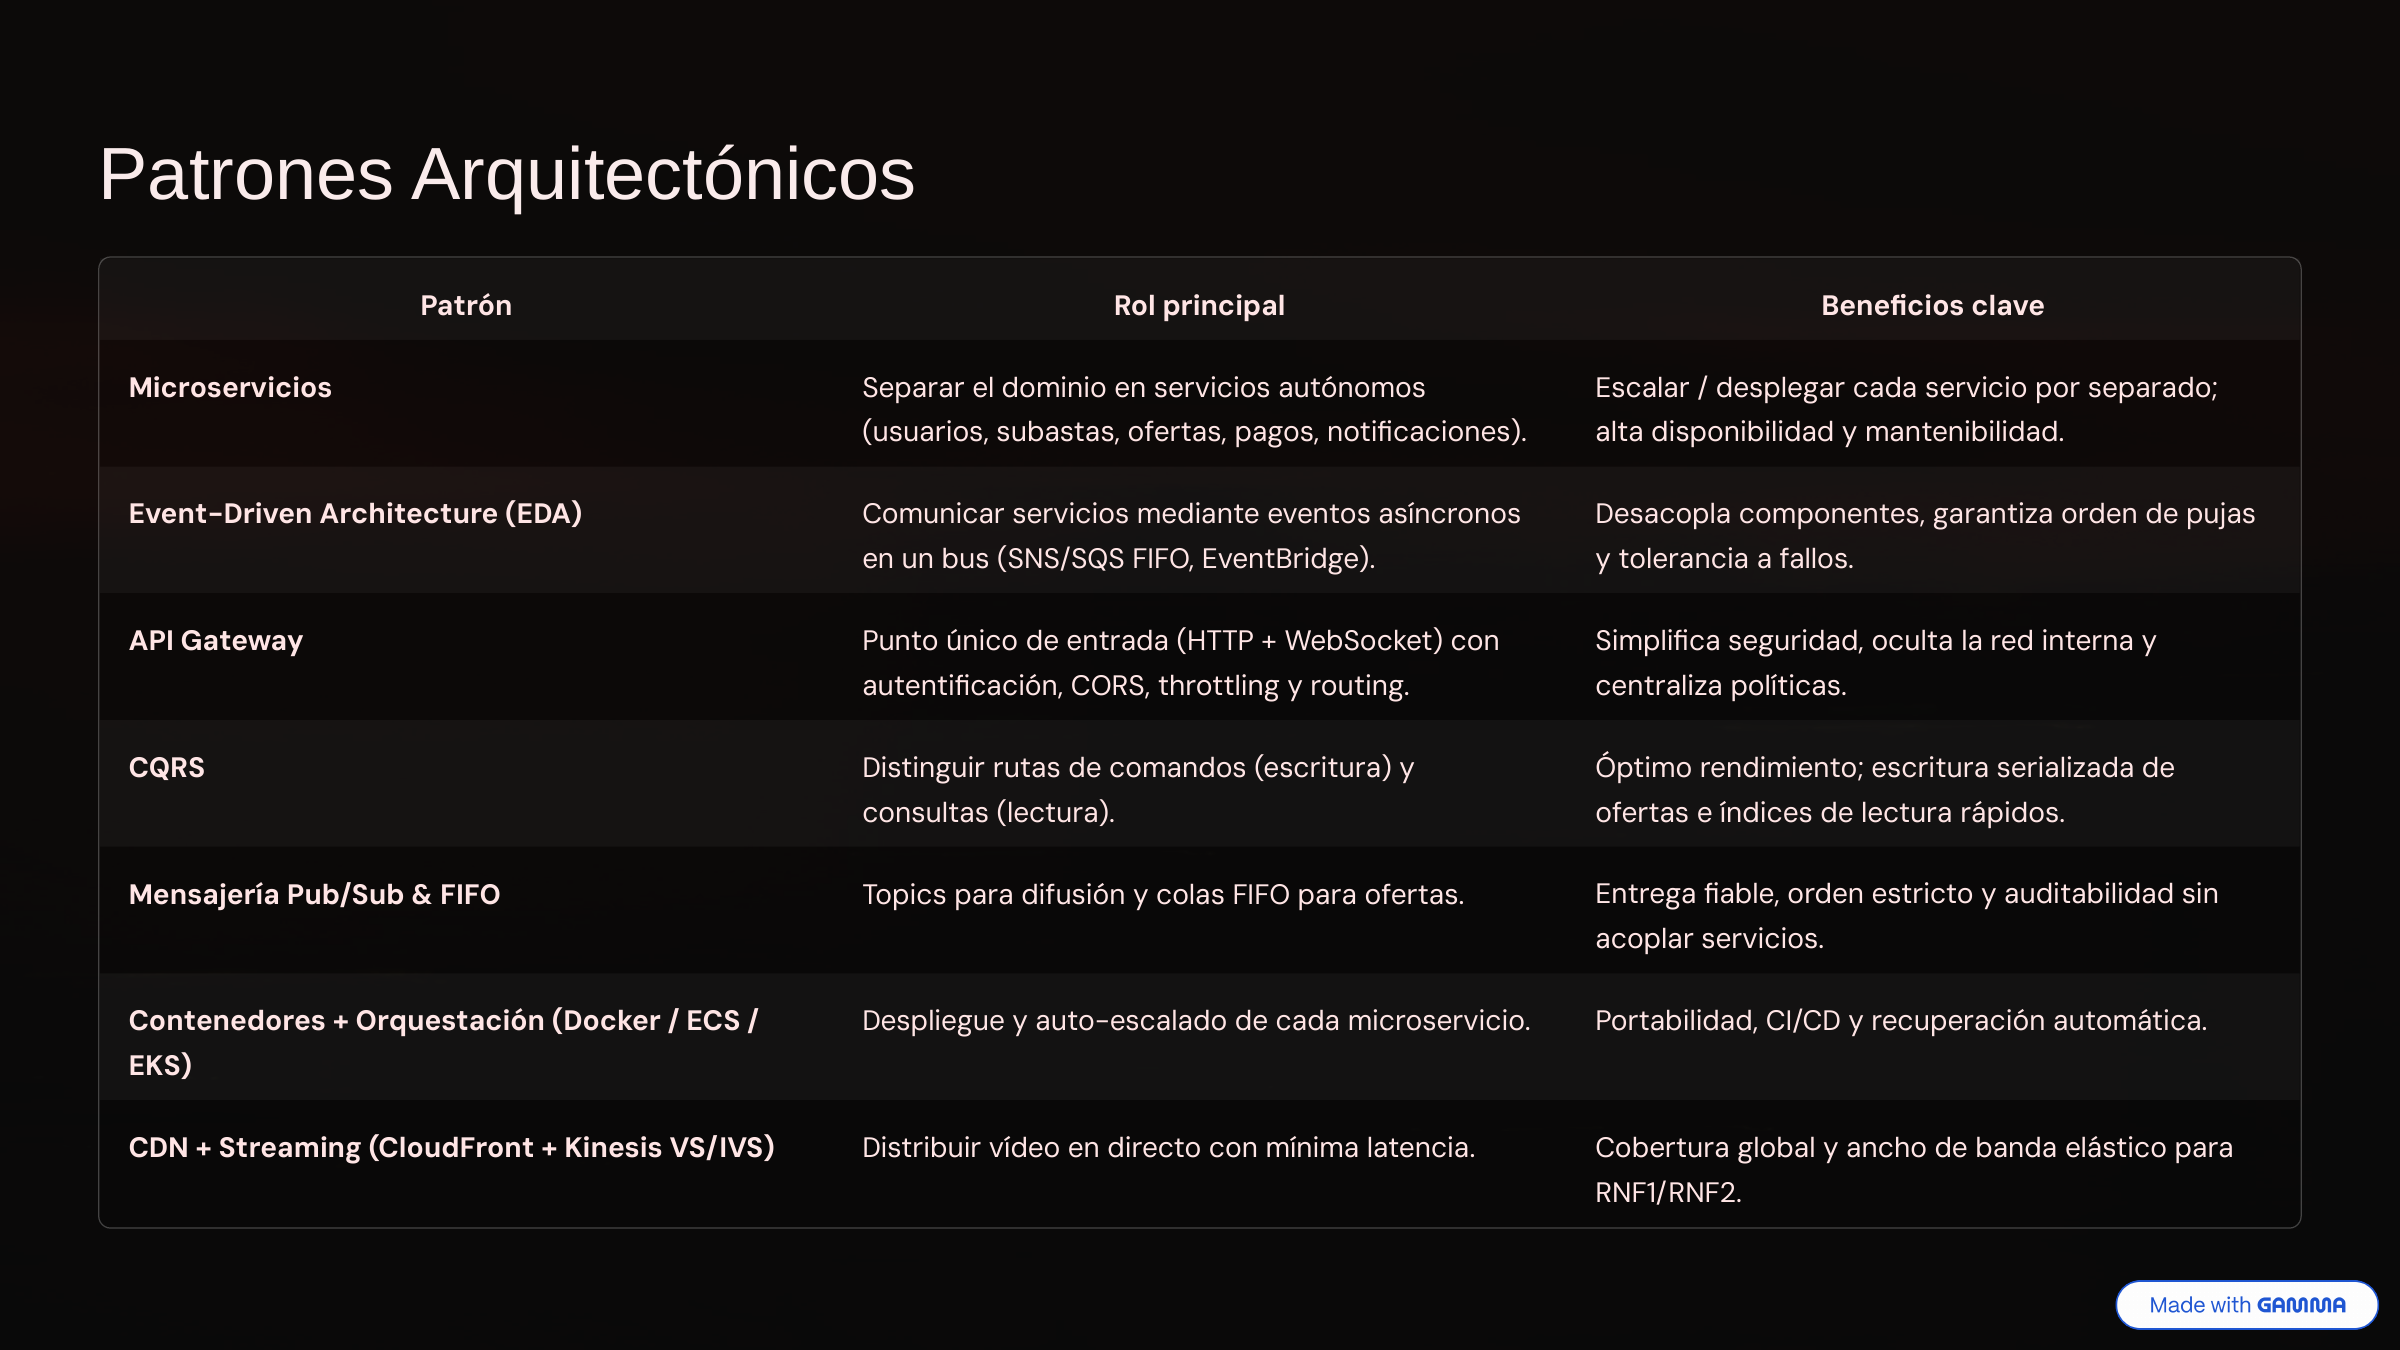

Patrones Arquitectónicos

Patrón
Rol principal
Beneficios clave

Microservicios
Separar el dominio en servicios autónomos (usuarios, subastas, ofertas, pagos, notificaciones).
Escalar / desplegar cada servicio por separado; alta disponibilidad y mantenibilidad.

Event-Driven Architecture (EDA)
Comunicar servicios mediante eventos asíncronos en un bus (SNS/SQS FIFO, EventBridge).
Desacopla componentes, garantiza orden de pujas y tolerancia a fallos.

API Gateway
Punto único de entrada (HTTP + WebSocket) con autentificación, CORS, throttling y routing.
Simplifica seguridad, oculta la red interna y centraliza políticas.

CQRS
Distinguir rutas de comandos (escritura) y consultas (lectura).
Óptimo rendimiento; escritura serializada de ofertas e índices de lectura rápidos.

Mensajería Pub/Sub & FIFO
Topics para difusión y colas FIFO para ofertas.
Entrega fiable, orden estricto y auditabilidad sin acoplar servicios.

Contenedores + Orquestación (Docker / ECS / EKS)
Despliegue y auto-escalado de cada microservicio.
Portabilidad, CI/CD y recuperación automática.

CDN + Streaming (CloudFront + Kinesis VS/IVS)
Distribuir vídeo en directo con mínima latencia.
Cobertura global y ancho de banda elástico para RNF1/RNF2.